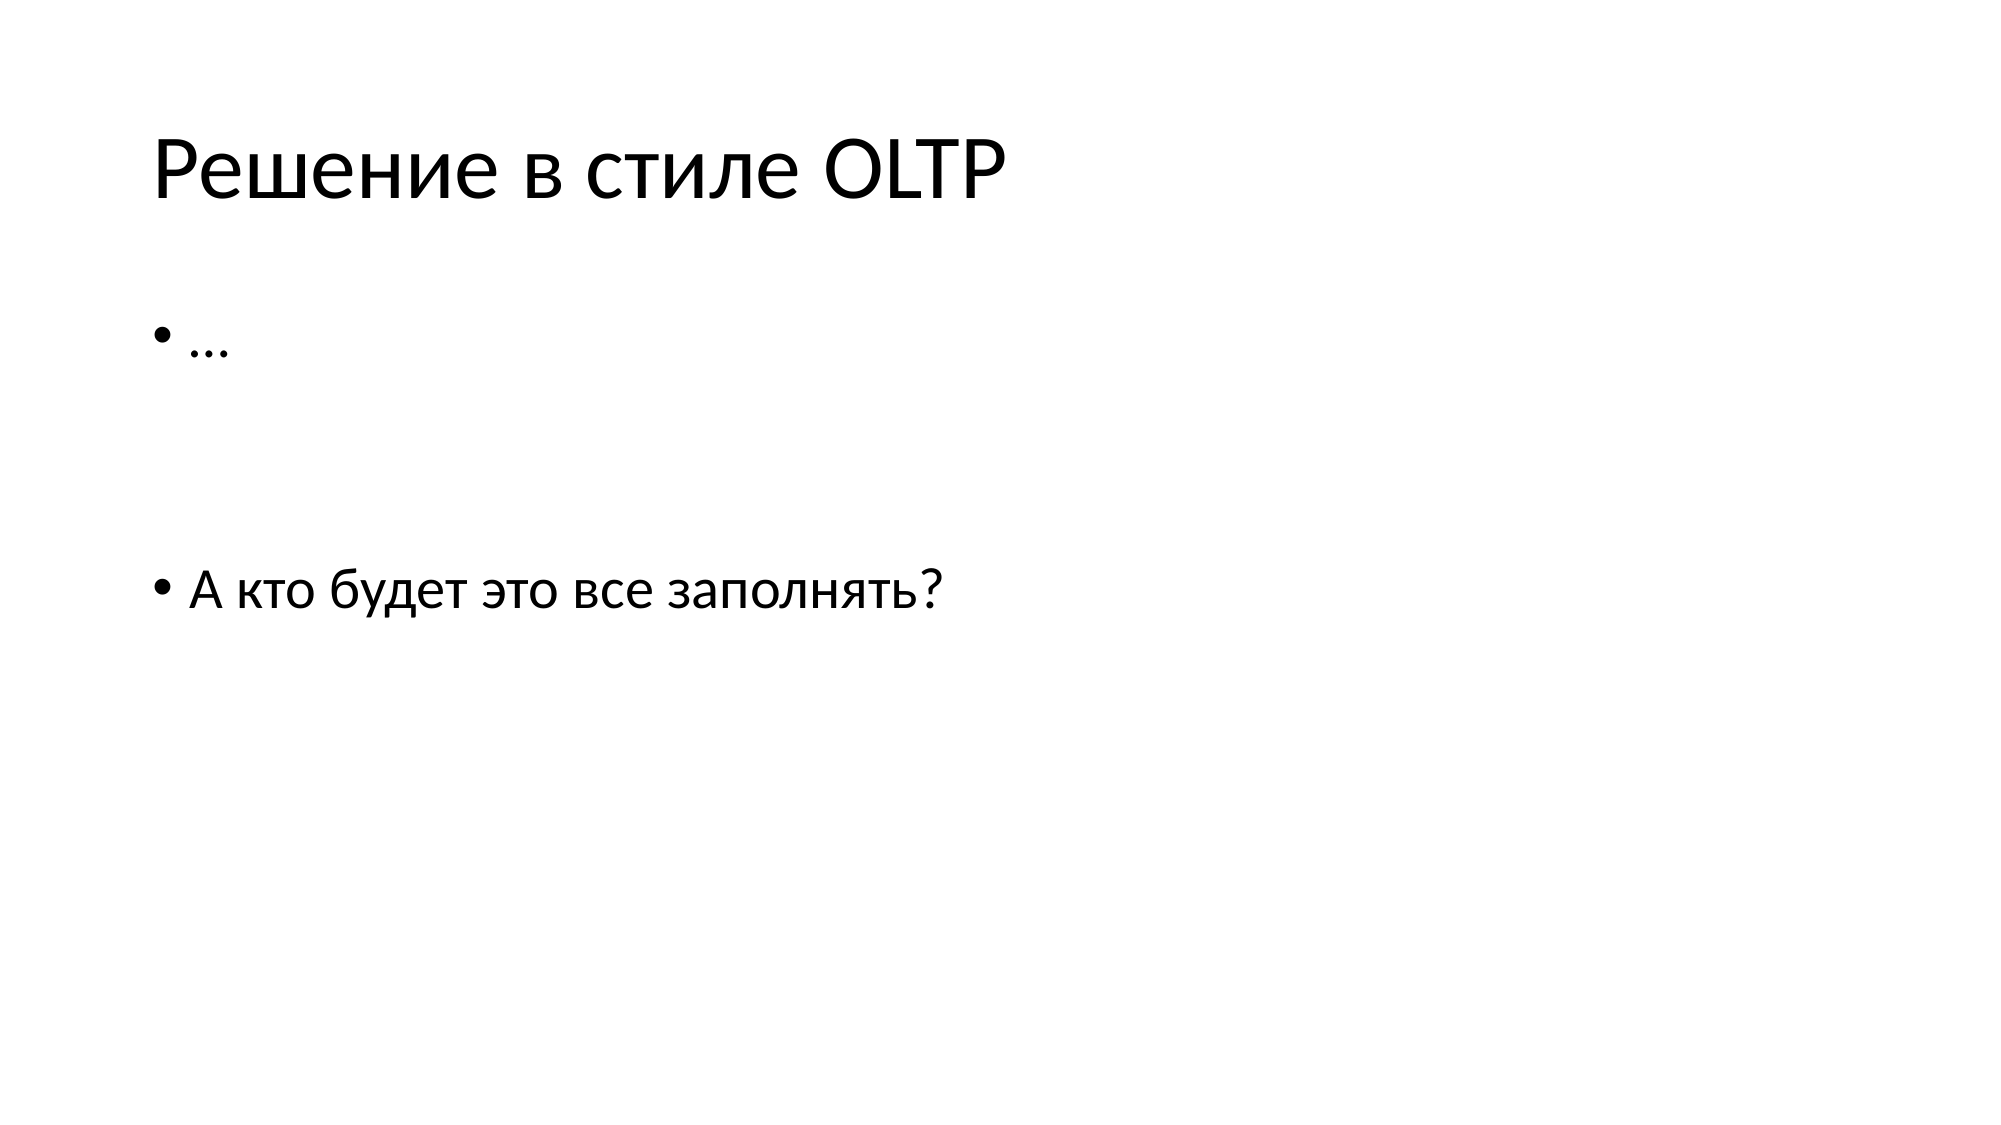

# Решение в стиле OLTP
…

А кто будет это все заполнять?